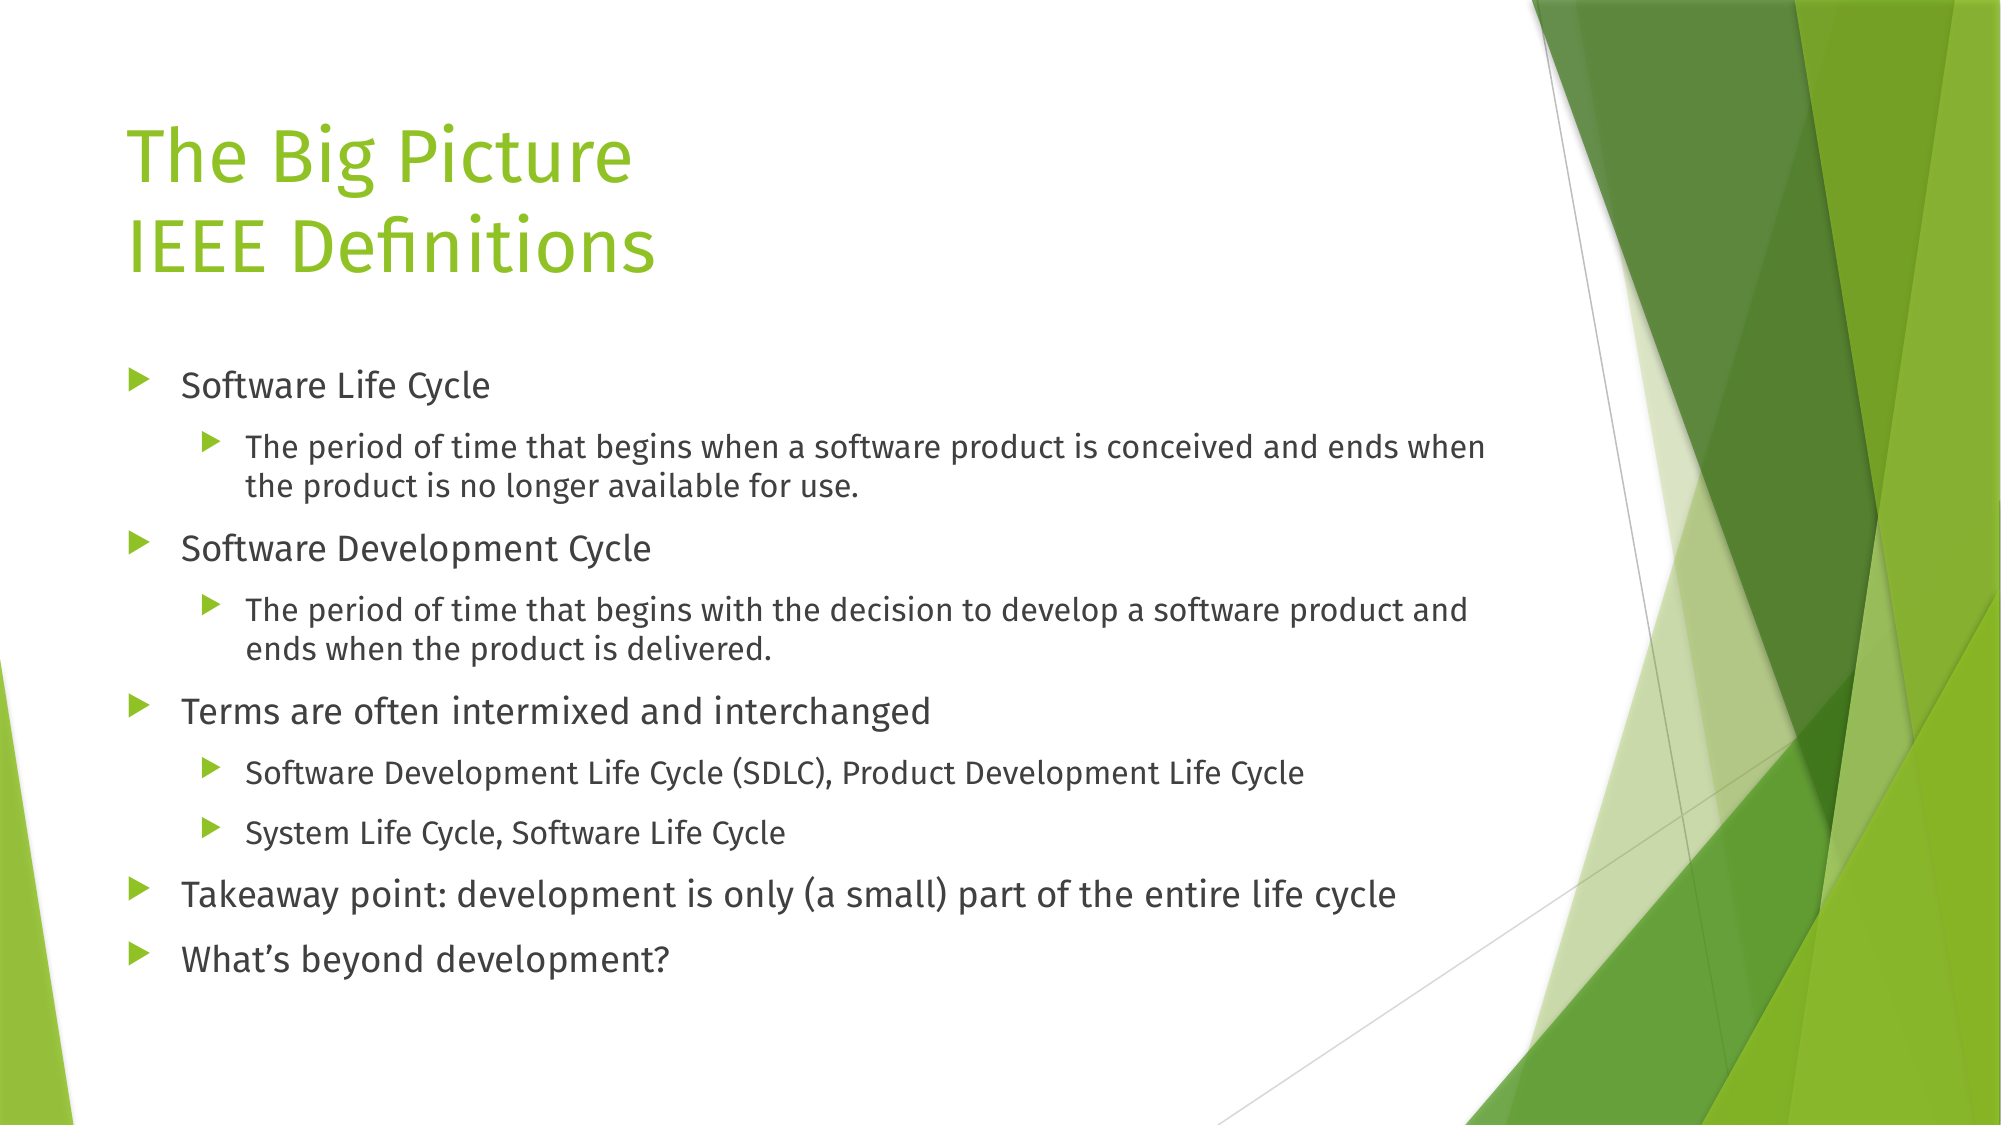

# The Big Picture IEEE Definitions
Software Life Cycle
The period of time that begins when a software product is conceived and ends when the product is no longer available for use.
Software Development Cycle
The period of time that begins with the decision to develop a software product and ends when the product is delivered.
Terms are often intermixed and interchanged
Software Development Life Cycle (SDLC), Product Development Life Cycle
System Life Cycle, Software Life Cycle
Takeaway point: development is only (a small) part of the entire life cycle
What’s beyond development?